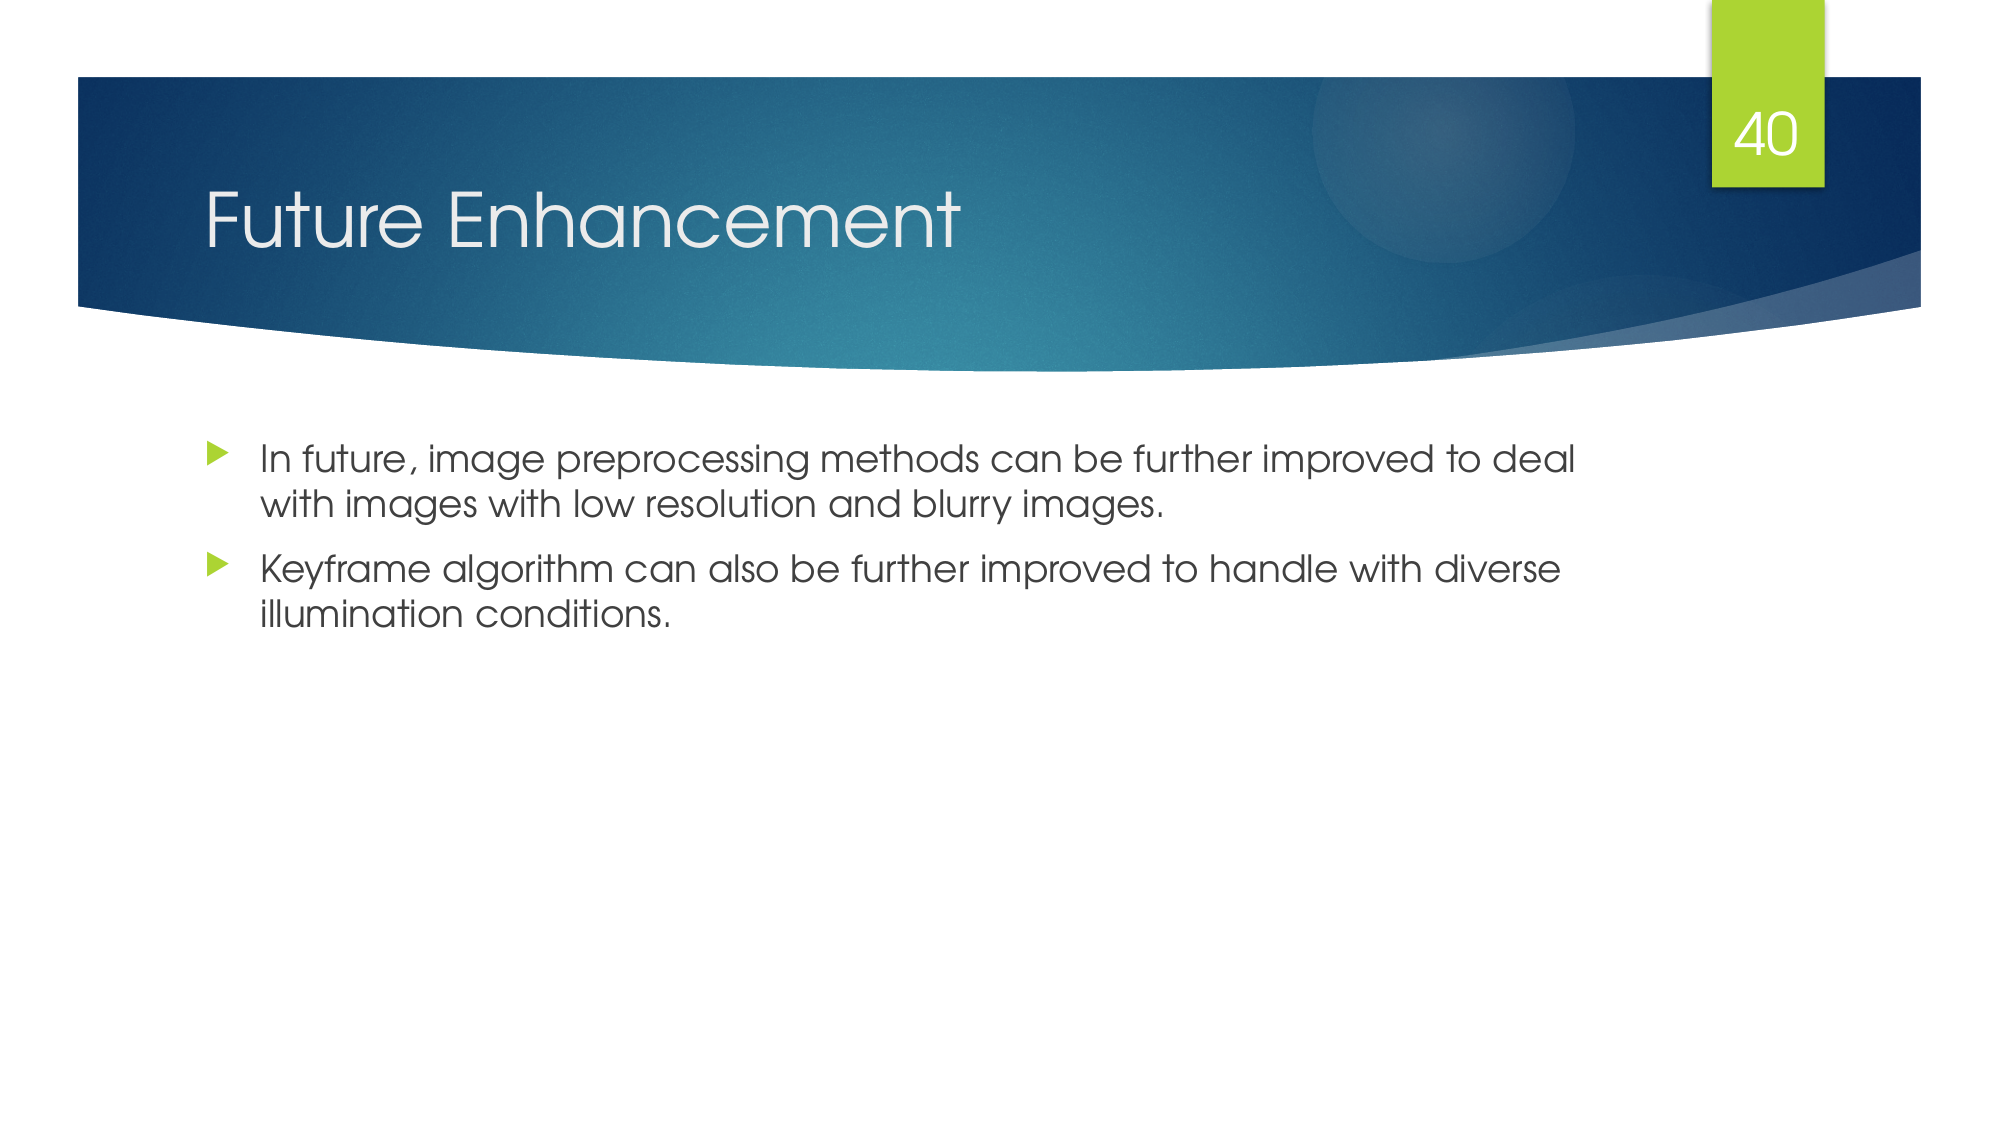

40
# Future Enhancement
In future, image preprocessing methods can be further improved to deal with images with low resolution and blurry images.
Keyframe algorithm can also be further improved to handle with diverse illumination conditions.